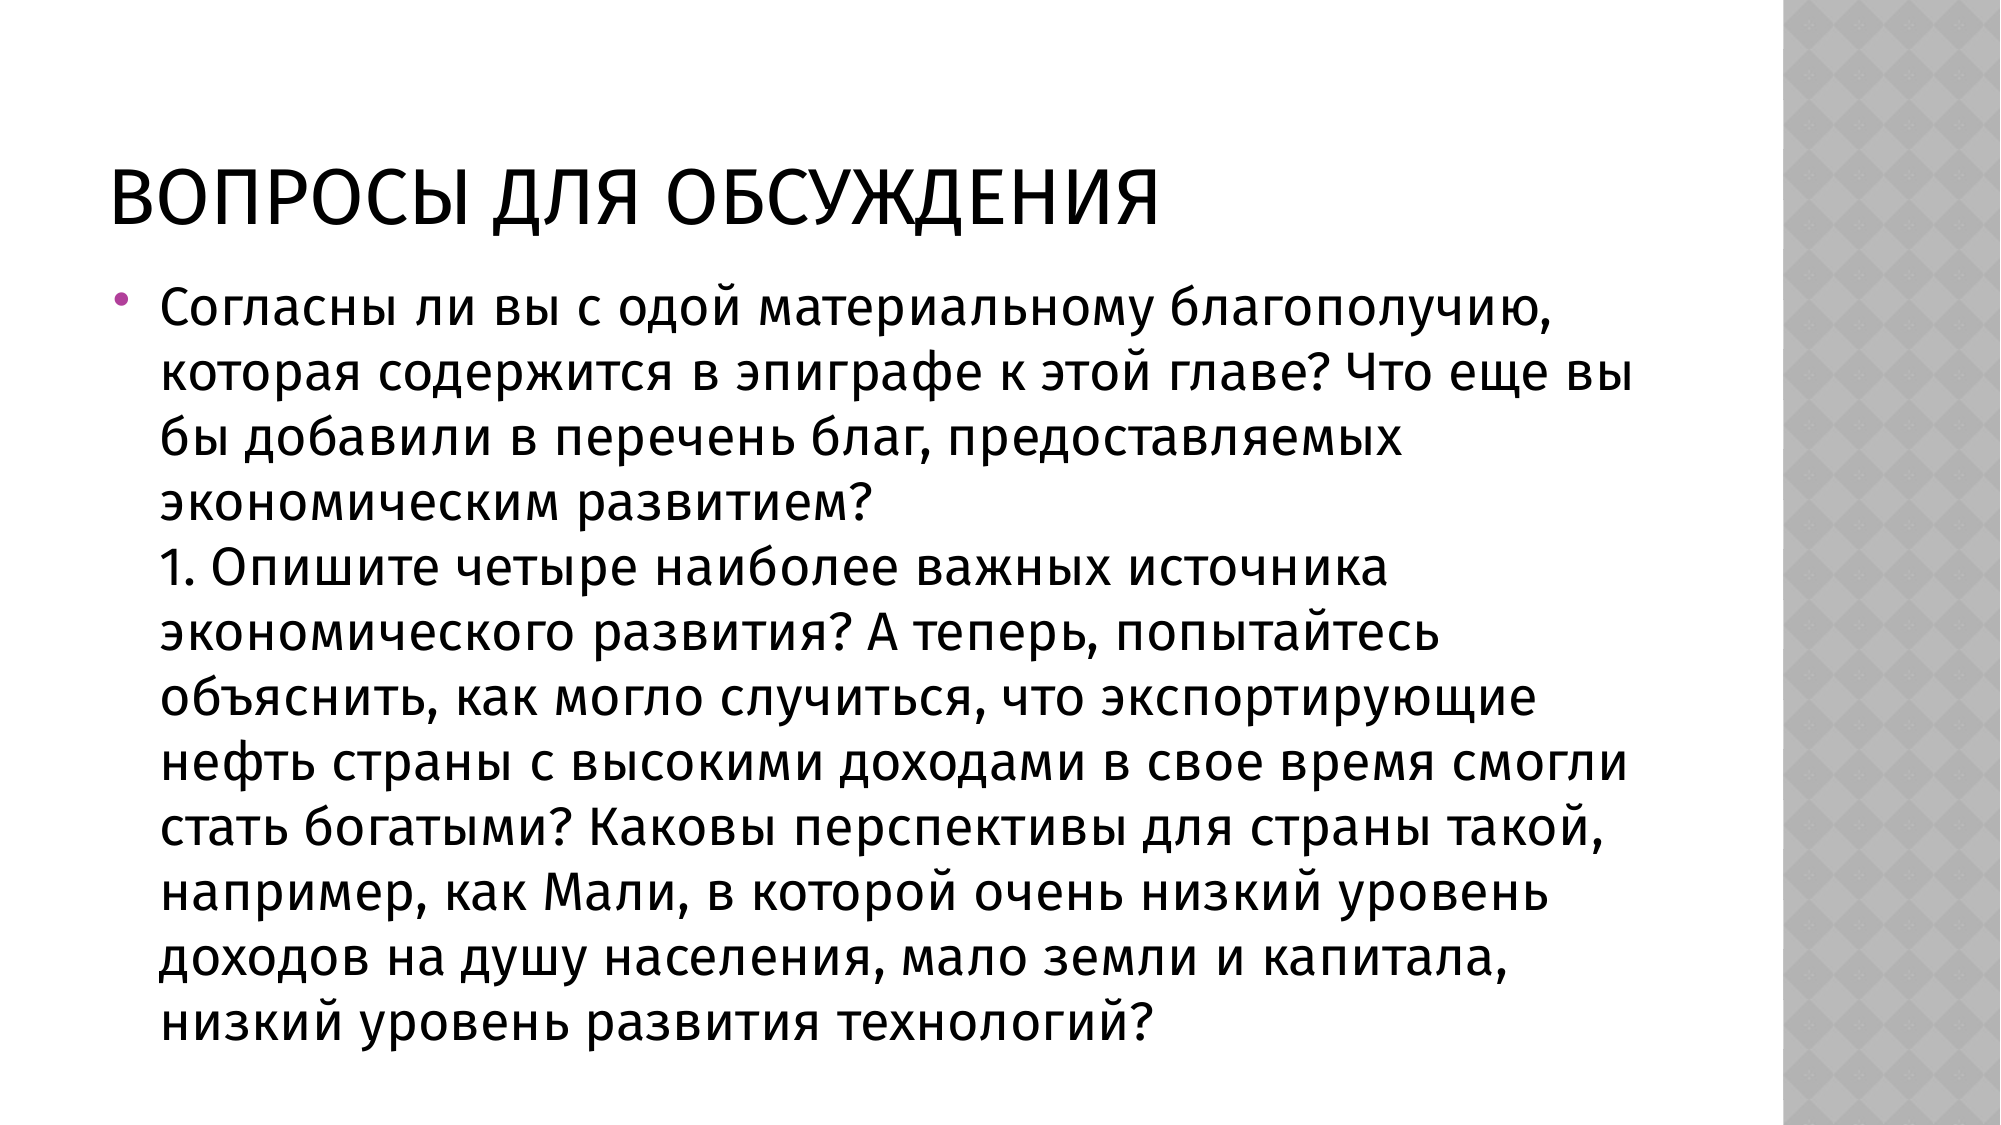

# ВОПРОСЫ ДЛЯ ОБСУЖДЕНИЯ
Согласны ли вы с одой материальному благополучию, которая содержится в эпиграфе к этой главе? Что еще вы бы добавили в перечень благ, предоставляемых экономическим развитием?
1. Опишите четыре наиболее важных источника экономического развития? А теперь, попытайтесь объяснить, как могло случиться, что экспортирующие нефть страны с высокими доходами в свое время смогли стать богатыми? Каковы перспективы для страны такой, например, как Мали, в которой очень низкий уровень доходов на душу населения, мало земли и капитала, низкий уровень развития технологий?